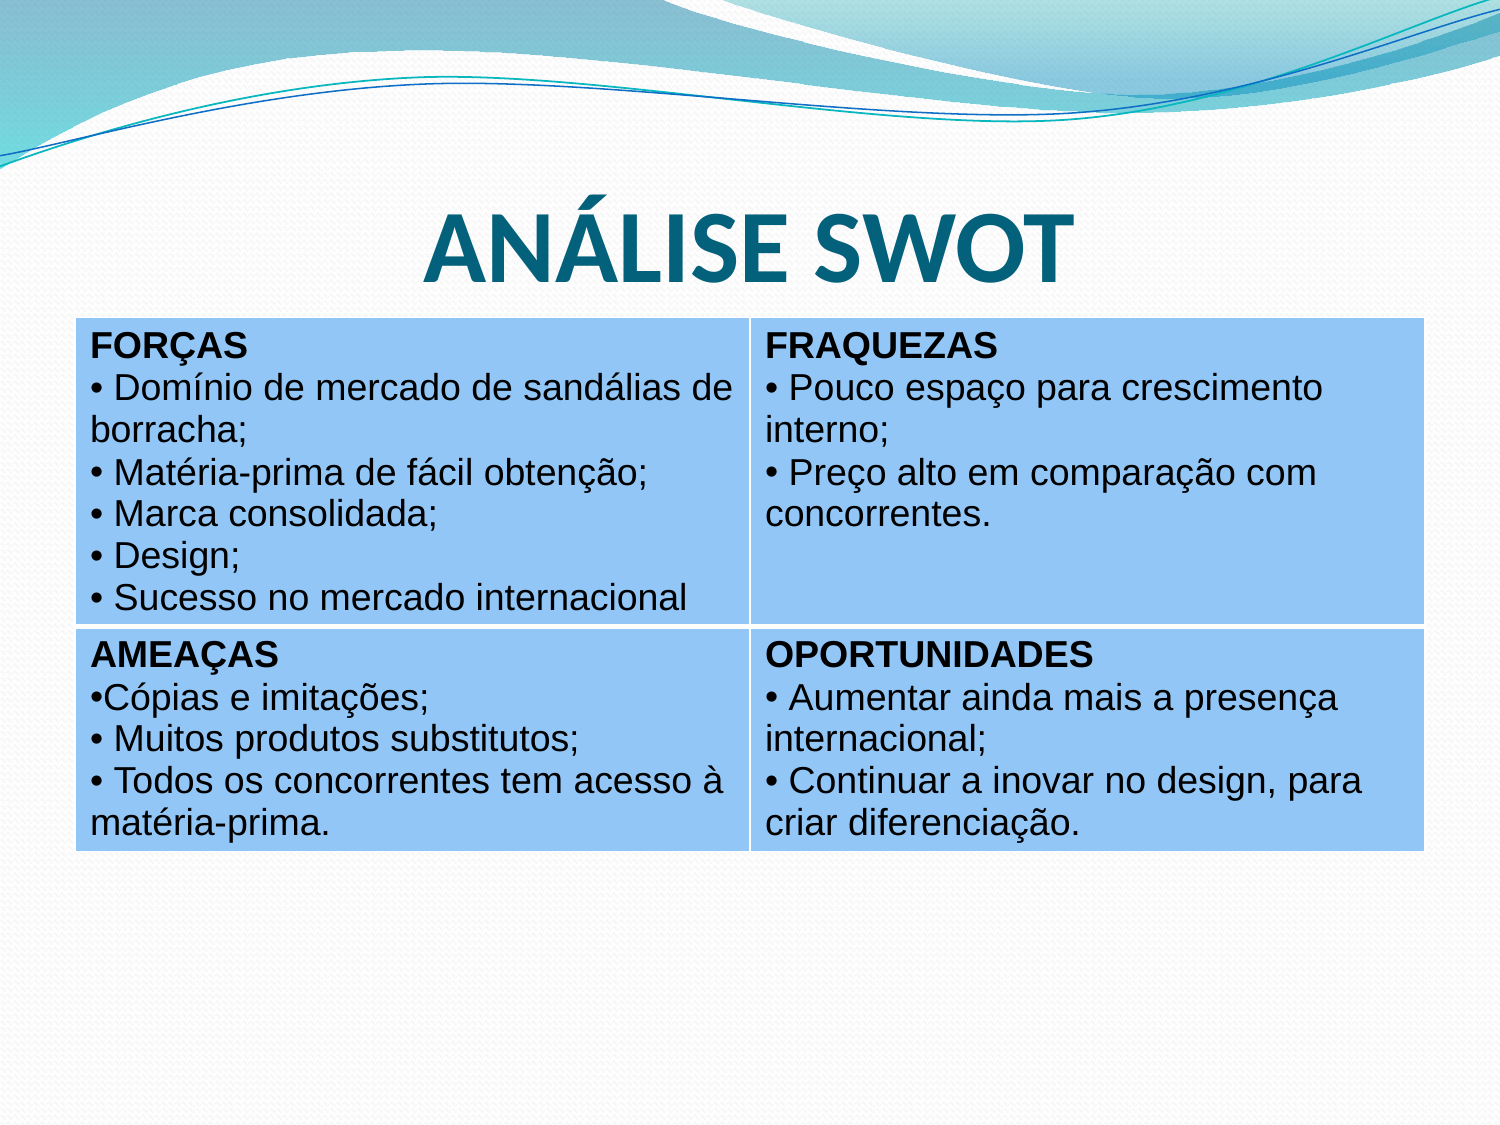

# ANÁLISE SWOT
| FORÇAS Domínio de mercado de sandálias de borracha; Matéria-prima de fácil obtenção; Marca consolidada; Design; Sucesso no mercado internacional | FRAQUEZAS Pouco espaço para crescimento interno; Preço alto em comparação com concorrentes. |
| --- | --- |
| AMEAÇAS Cópias e imitações; Muitos produtos substitutos; Todos os concorrentes tem acesso à matéria-prima. | OPORTUNIDADES Aumentar ainda mais a presença internacional; Continuar a inovar no design, para criar diferenciação. |